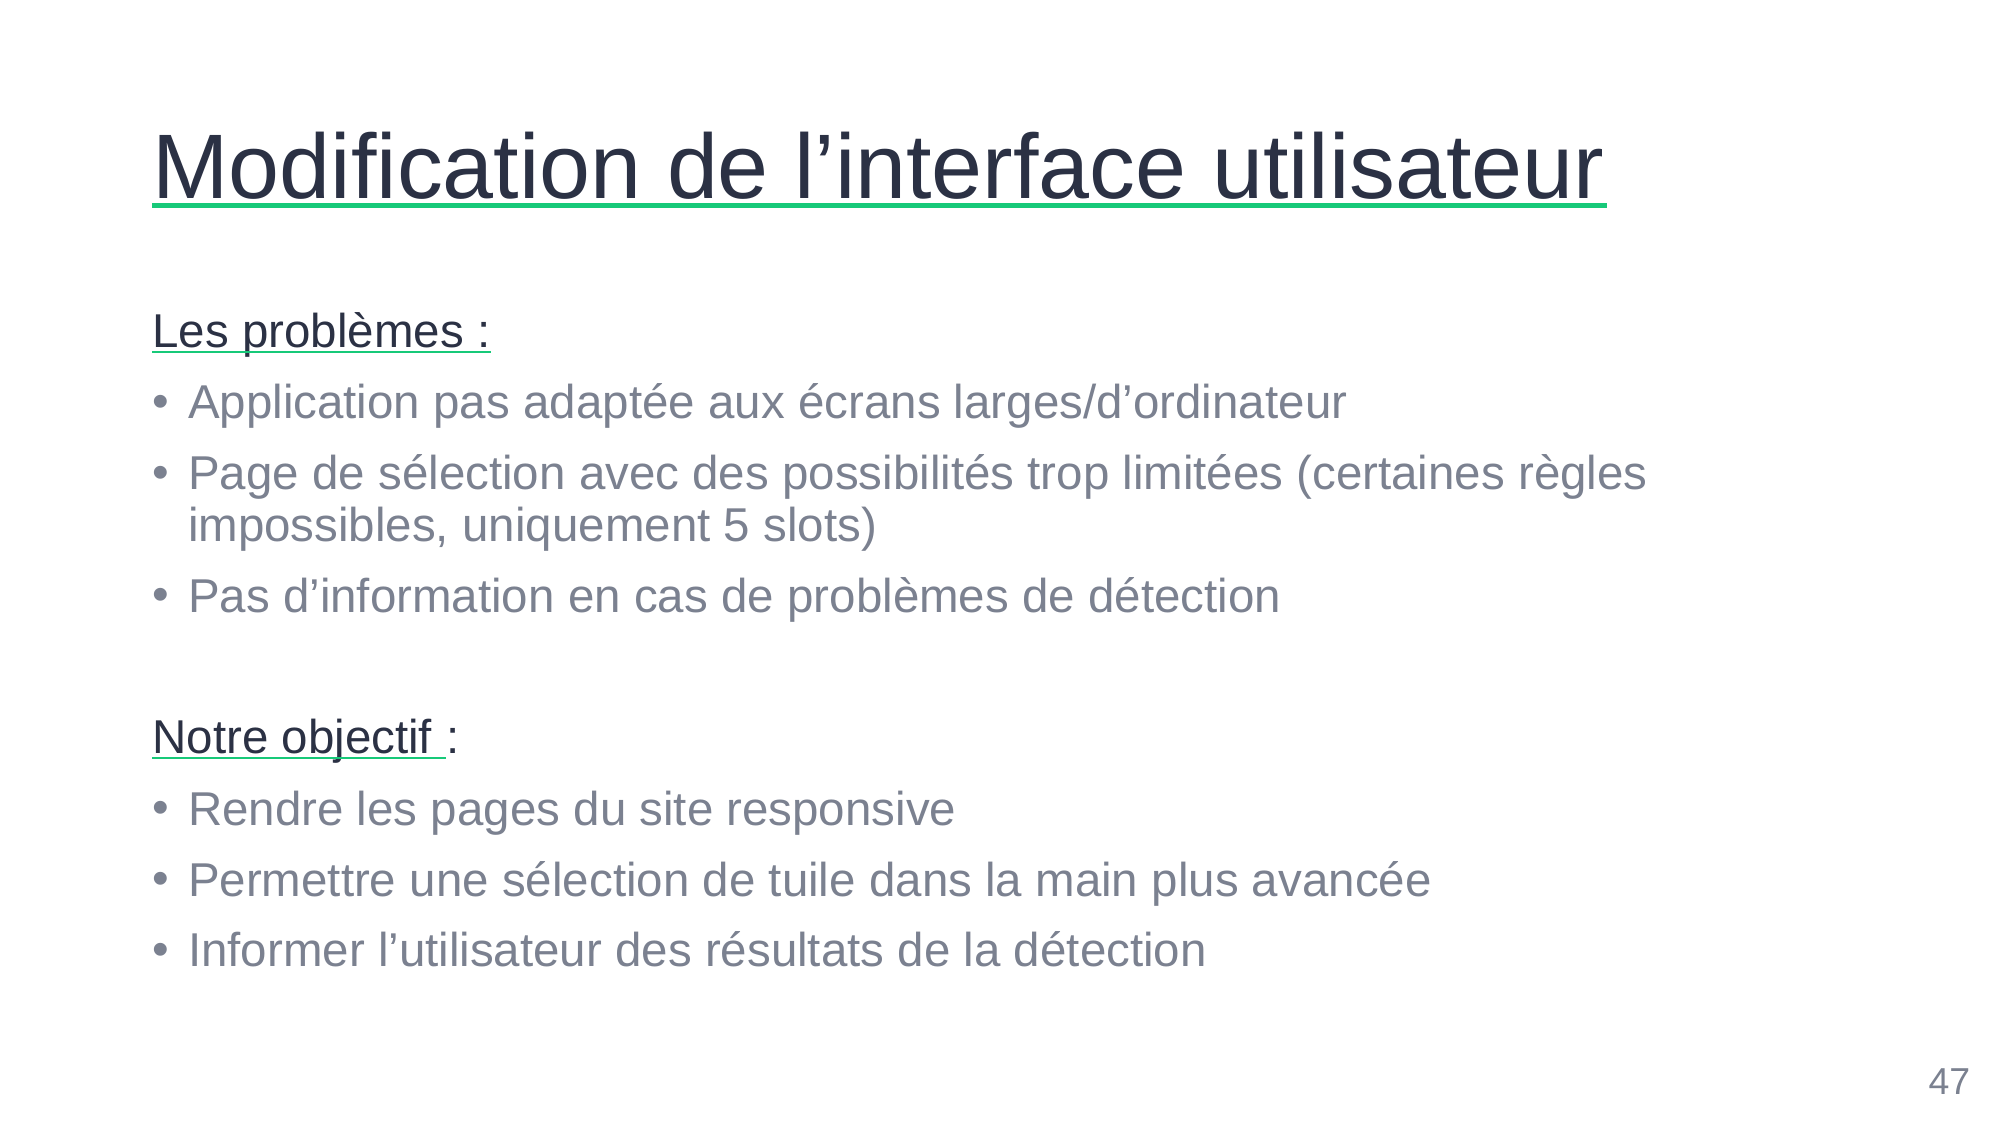

# Modification de l’interface utilisateur
Les problèmes :
Application pas adaptée aux écrans larges/d’ordinateur
Page de sélection avec des possibilités trop limitées (certaines règles impossibles, uniquement 5 slots)
Pas d’information en cas de problèmes de détection

Notre objectif :
Rendre les pages du site responsive
Permettre une sélection de tuile dans la main plus avancée
Informer l’utilisateur des résultats de la détection

47